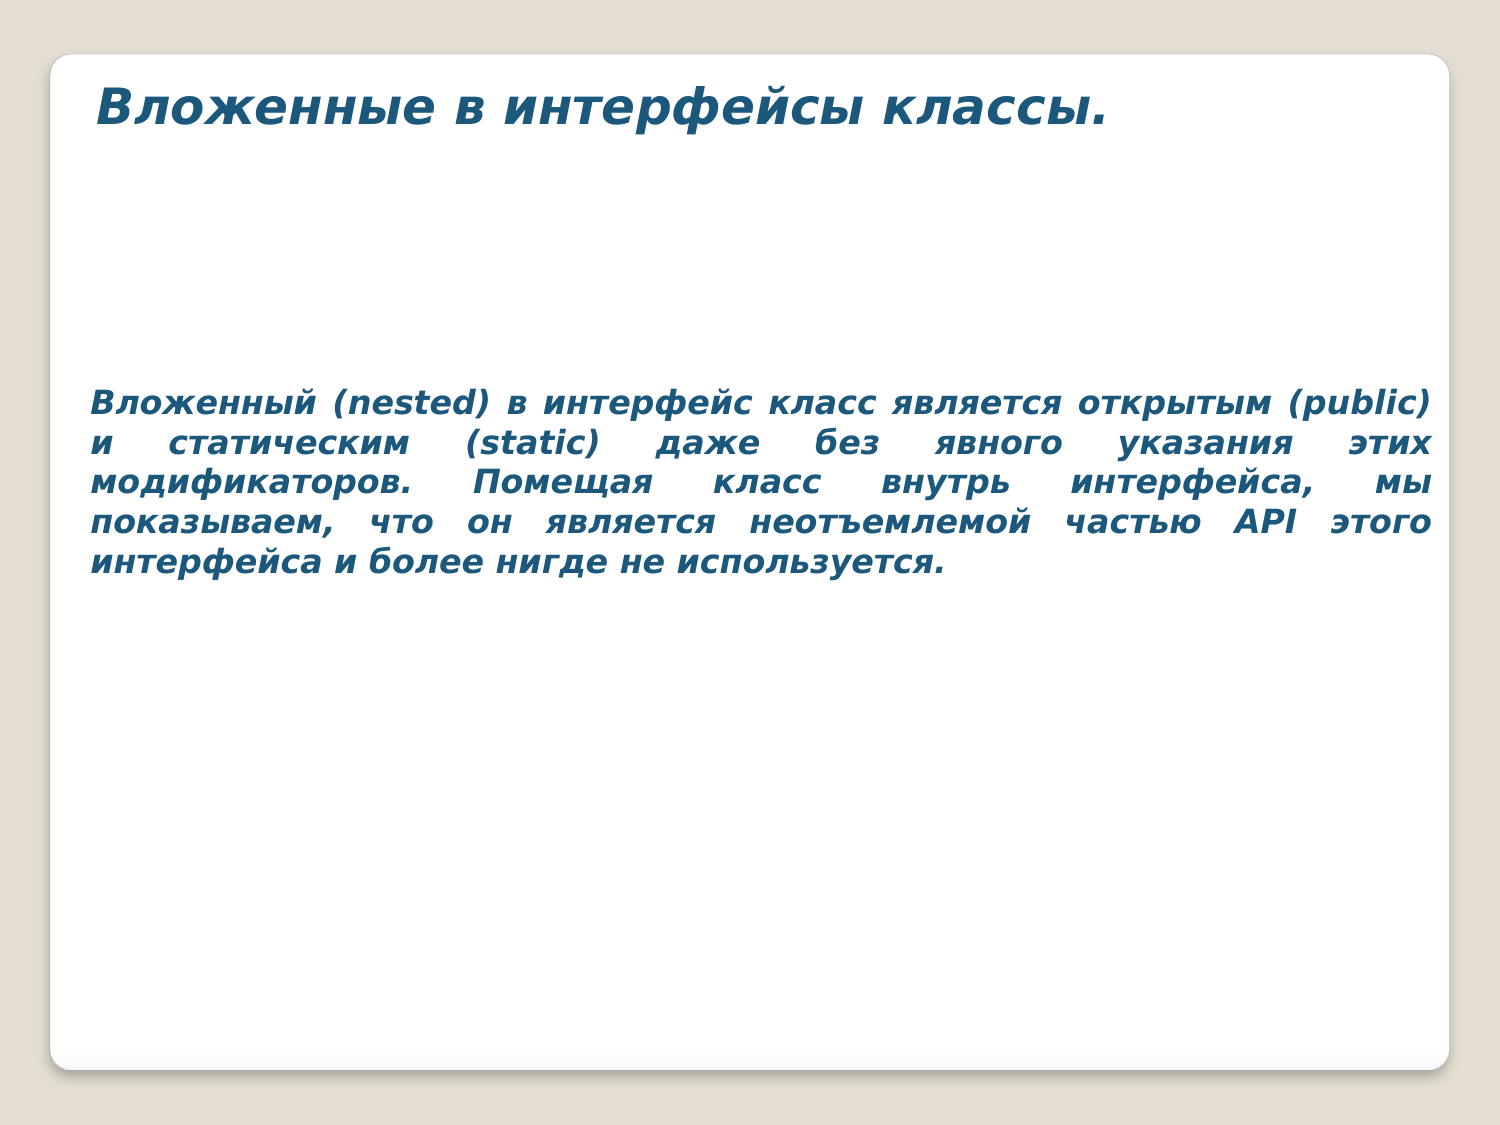

Вложенные в интерфейсы классы.
Вложенный (nested) в интерфейс класс является открытым (public) и статическим (static) даже без явного указания этих модификаторов. Помещая класс внутрь интерфейса, мы показываем, что он является неотъемлемой частью API этого интерфейса и более нигде не используется.